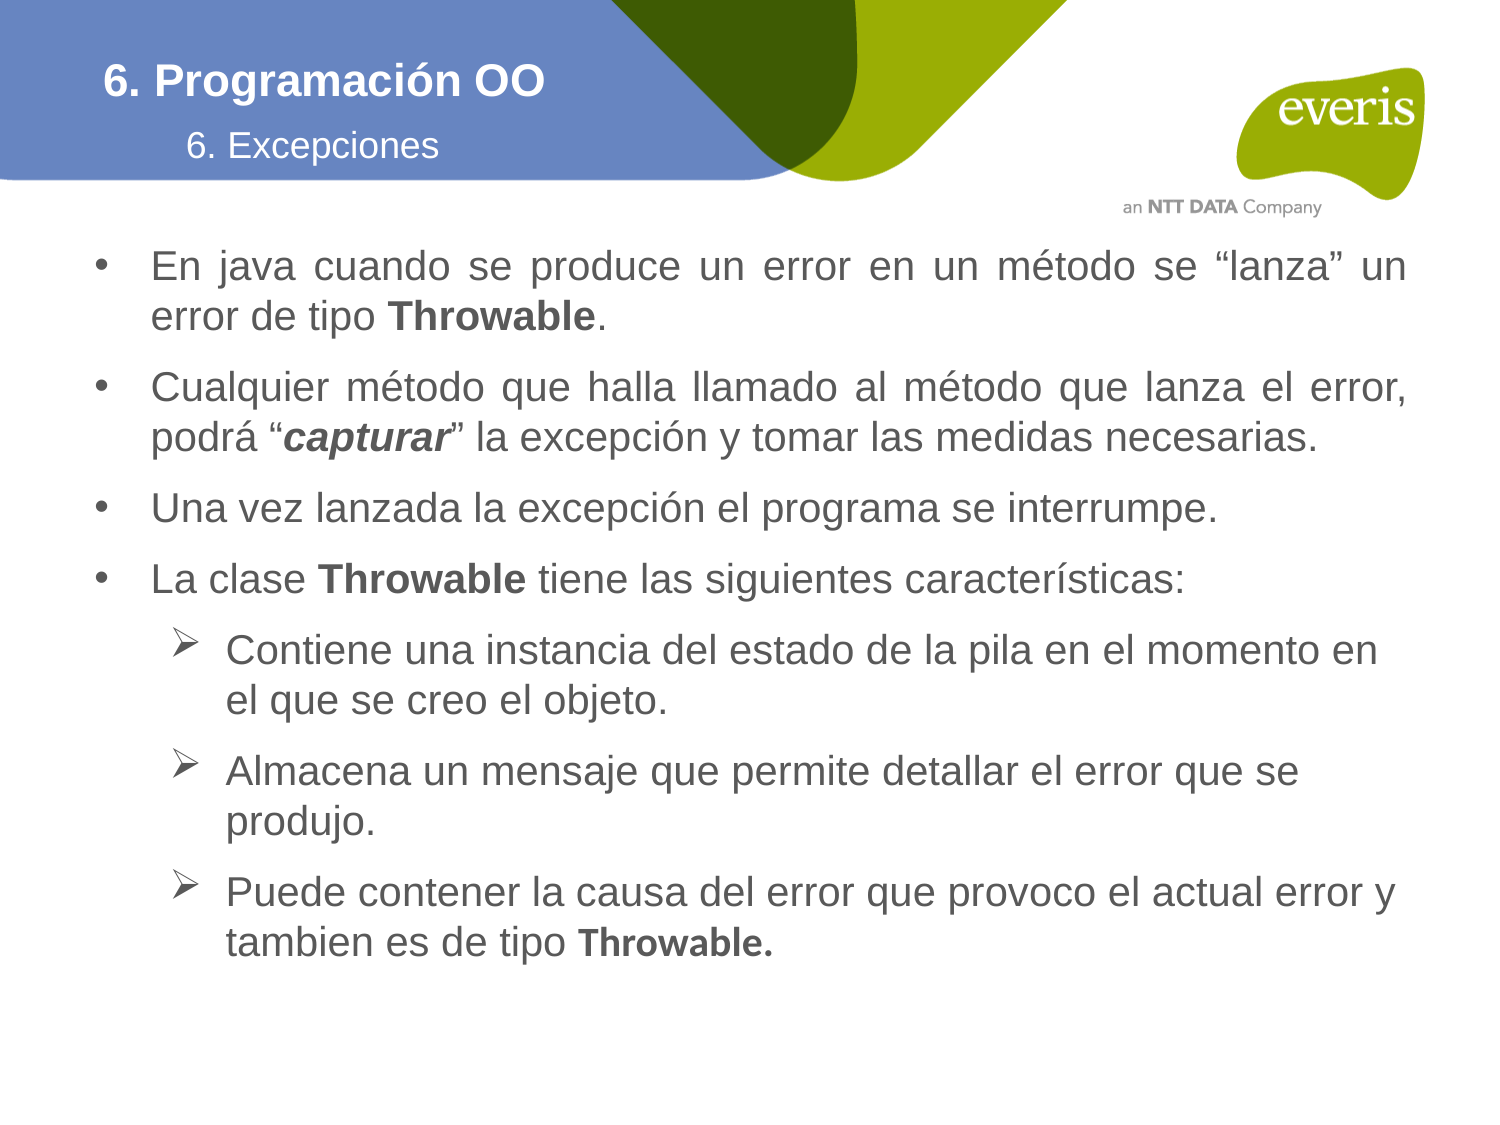

6. Programación OO

6. Excepciones
En java cuando se produce un error en un método se “lanza” un error de tipo Throwable.
Cualquier método que halla llamado al método que lanza el error, podrá “capturar” la excepción y tomar las medidas necesarias.
Una vez lanzada la excepción el programa se interrumpe.
La clase Throwable tiene las siguientes características:
Contiene una instancia del estado de la pila en el momento en el que se creo el objeto.
Almacena un mensaje que permite detallar el error que se produjo.
Puede contener la causa del error que provoco el actual error y tambien es de tipo Throwable.